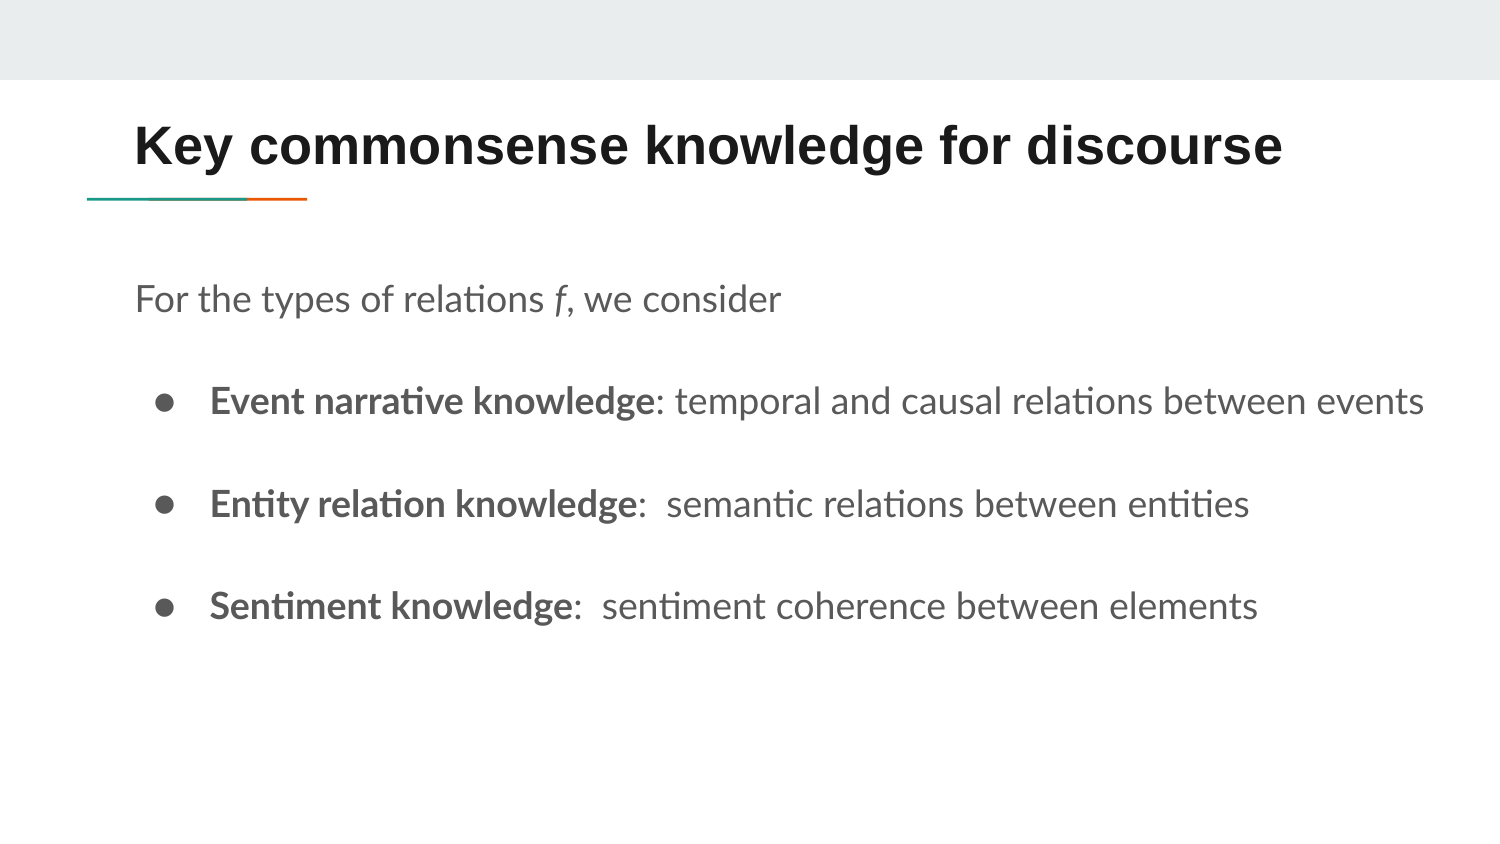

# Key commonsense knowledge for discourse
For the types of relations f, we consider

Event narrative knowledge: temporal and causal relations between events

Entity relation knowledge:  semantic relations between entities

Sentiment knowledge:  sentiment coherence between elements